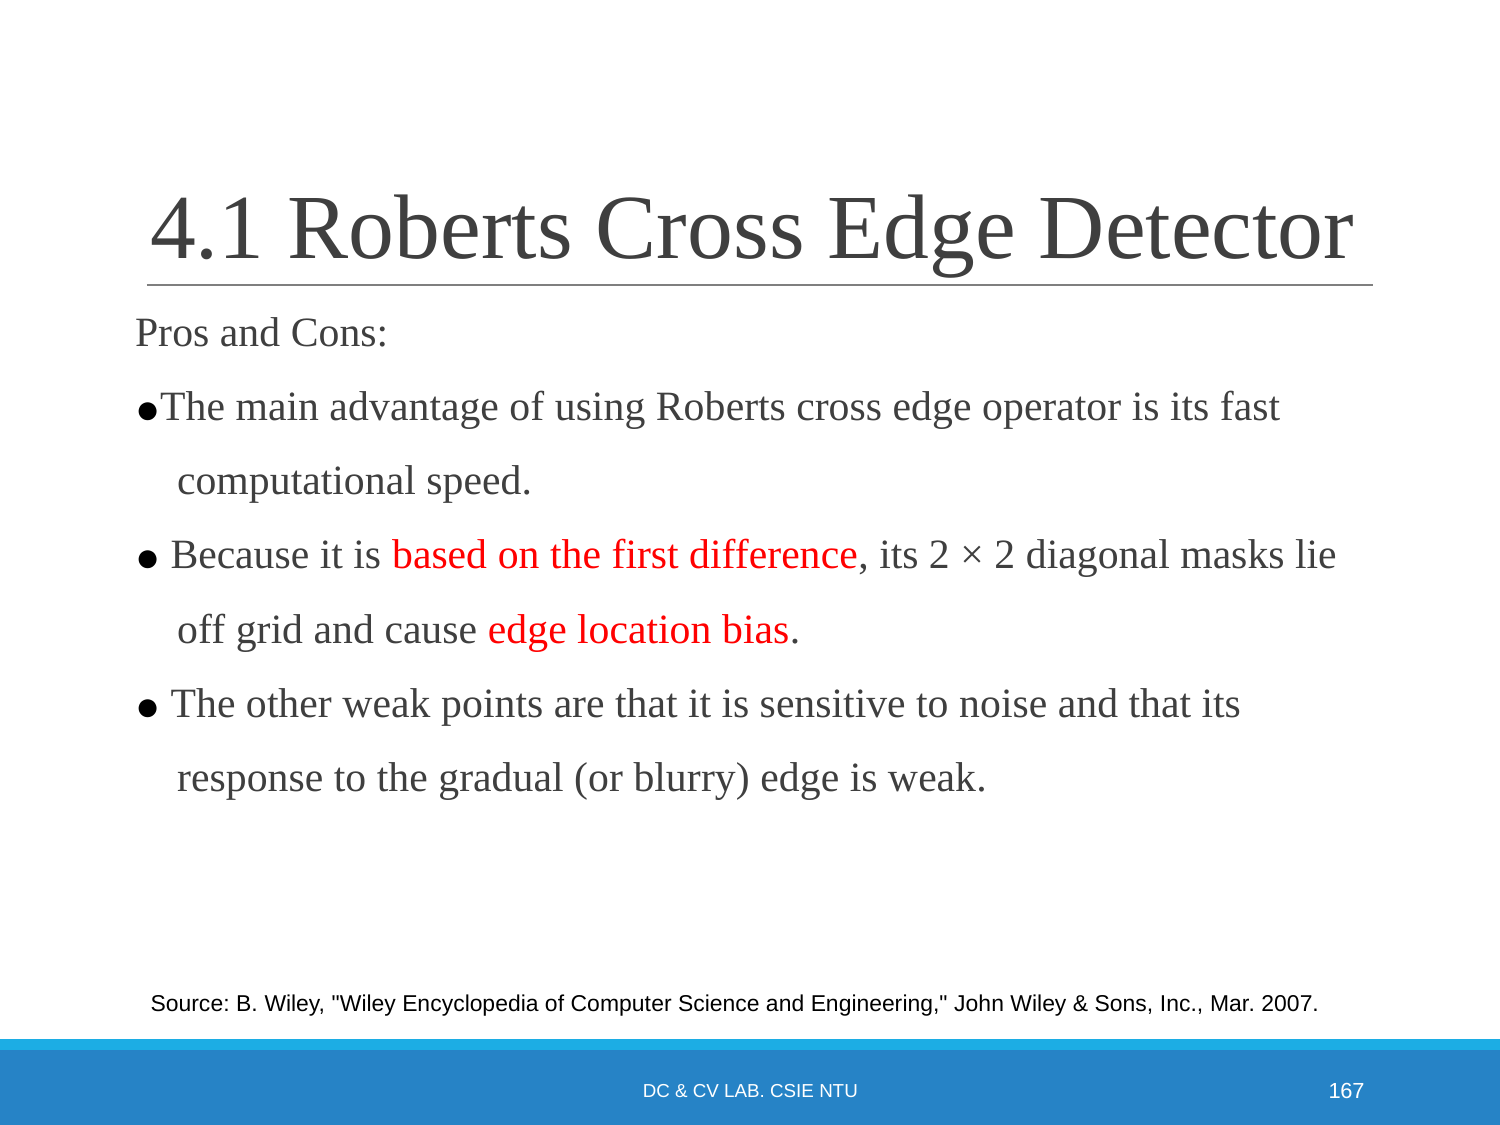

# 4.1 Roberts Cross Edge Detector
Pros and Cons:
The main advantage of using Roberts cross edge operator is its fast
    computational speed.
 Because it is based on the first difference, its 2 × 2 diagonal masks lie
    off grid and cause edge location bias.
 The other weak points are that it is sensitive to noise and that its
    response to the gradual (or blurry) edge is weak.
Source: B. Wiley, "Wiley Encyclopedia of Computer Science and Engineering," John Wiley & Sons, Inc., Mar. 2007.
DC & CV LAB. CSIE NTU
167